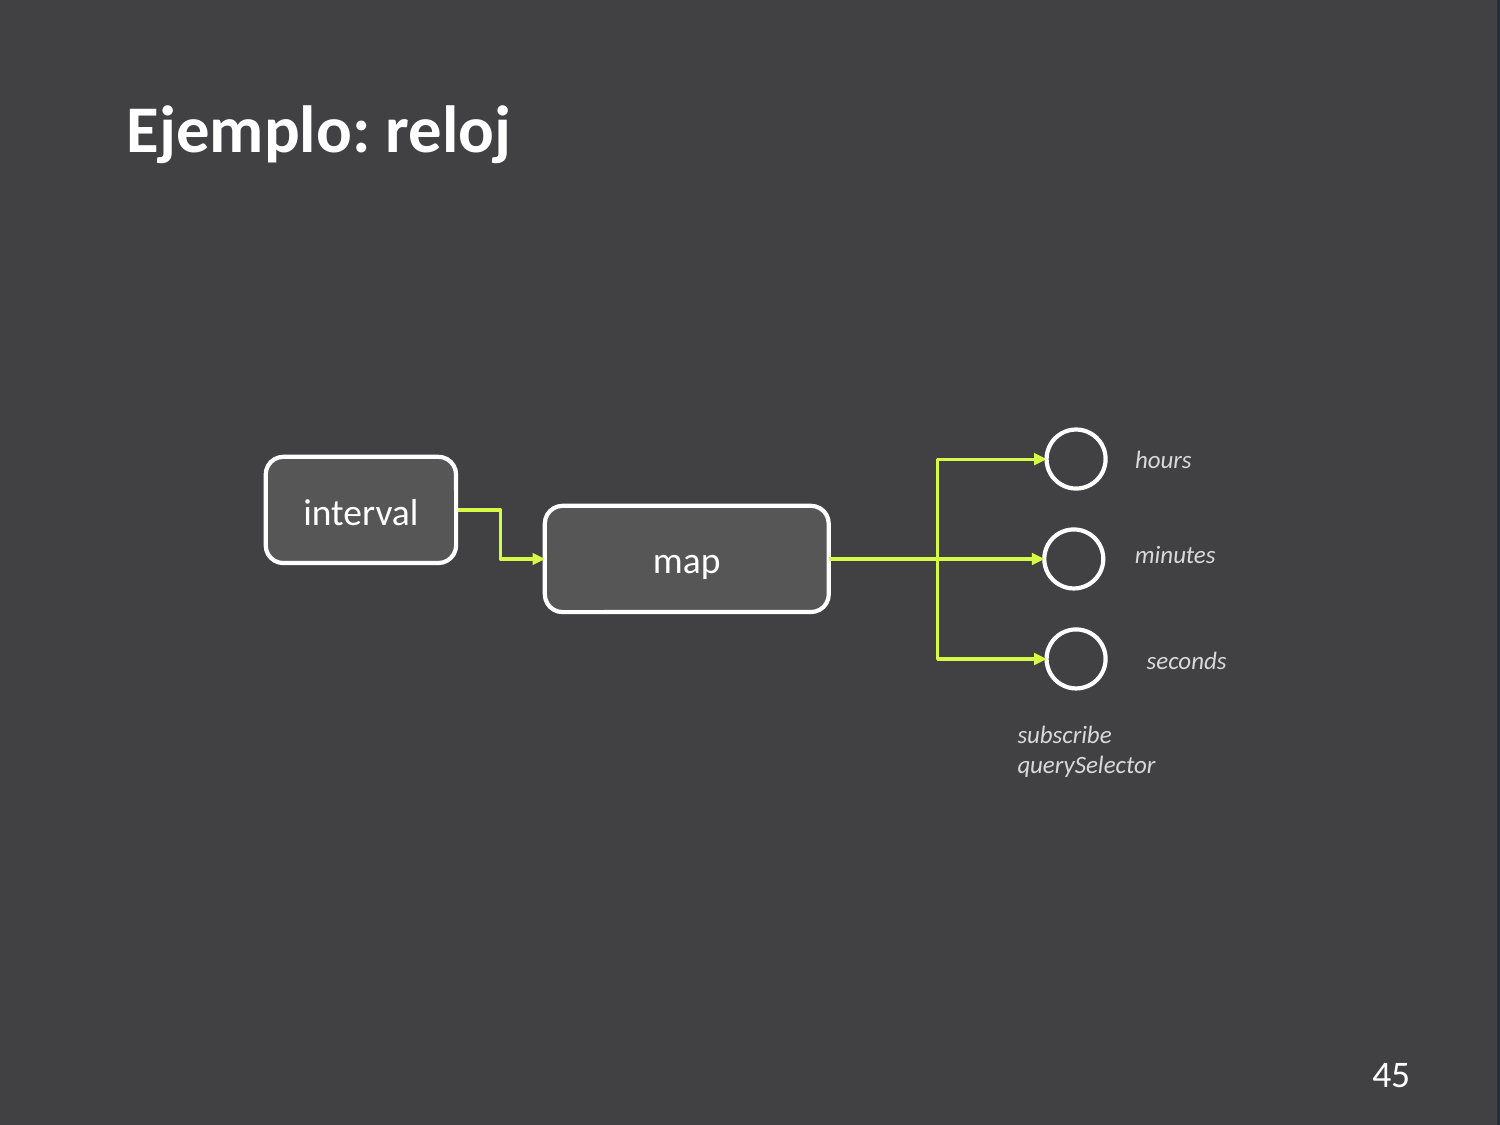

Ejemplo: reloj

hours
interval
map

minutes

seconds
subscribe
querySelector
45